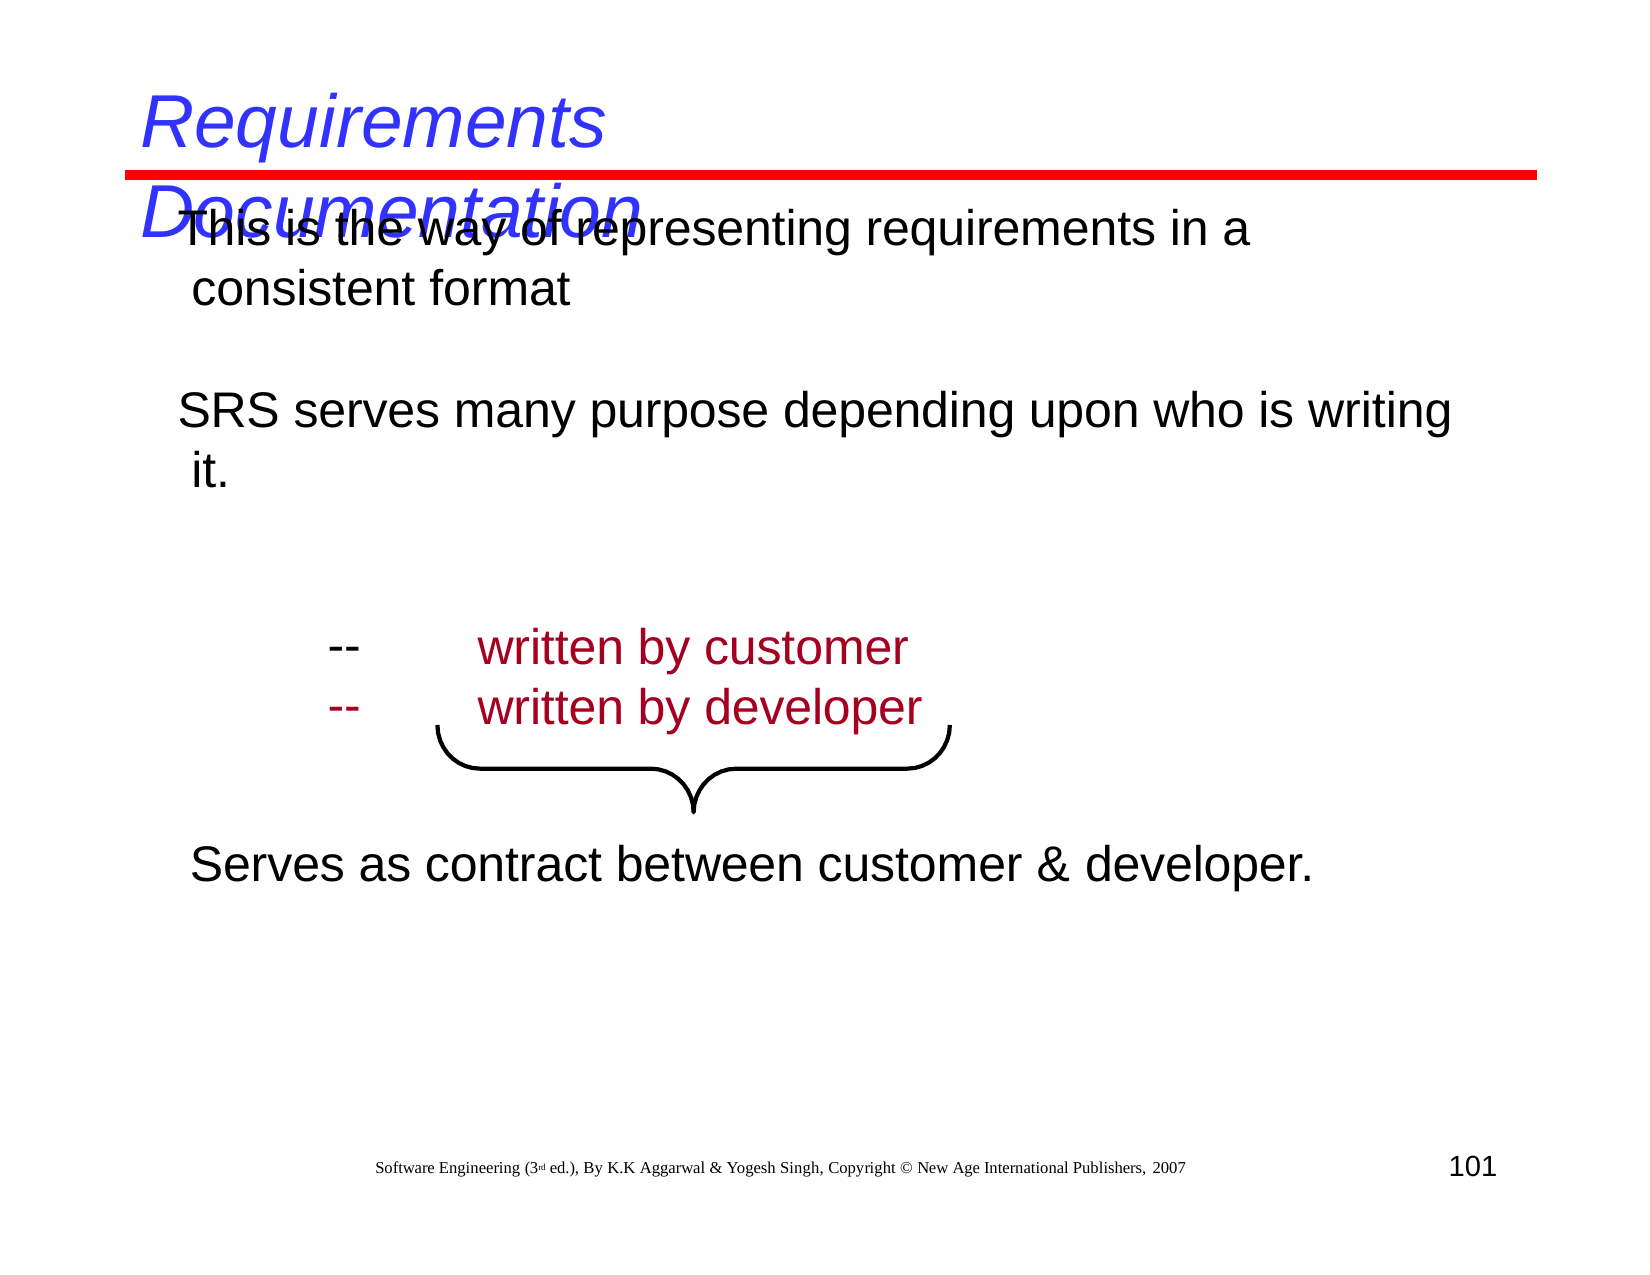

# Requirements Documentation

This is the way of representing requirements in a  consistent format

SRS serves many purpose depending upon who is writing  it.
--
--
written by customer  written by developer

Serves as contract between customer & developer.
101
Software Engineering (3rd  ed.), By K.K Aggarwal & Yogesh Singh, Copyright © New Age International Publishers, 2007